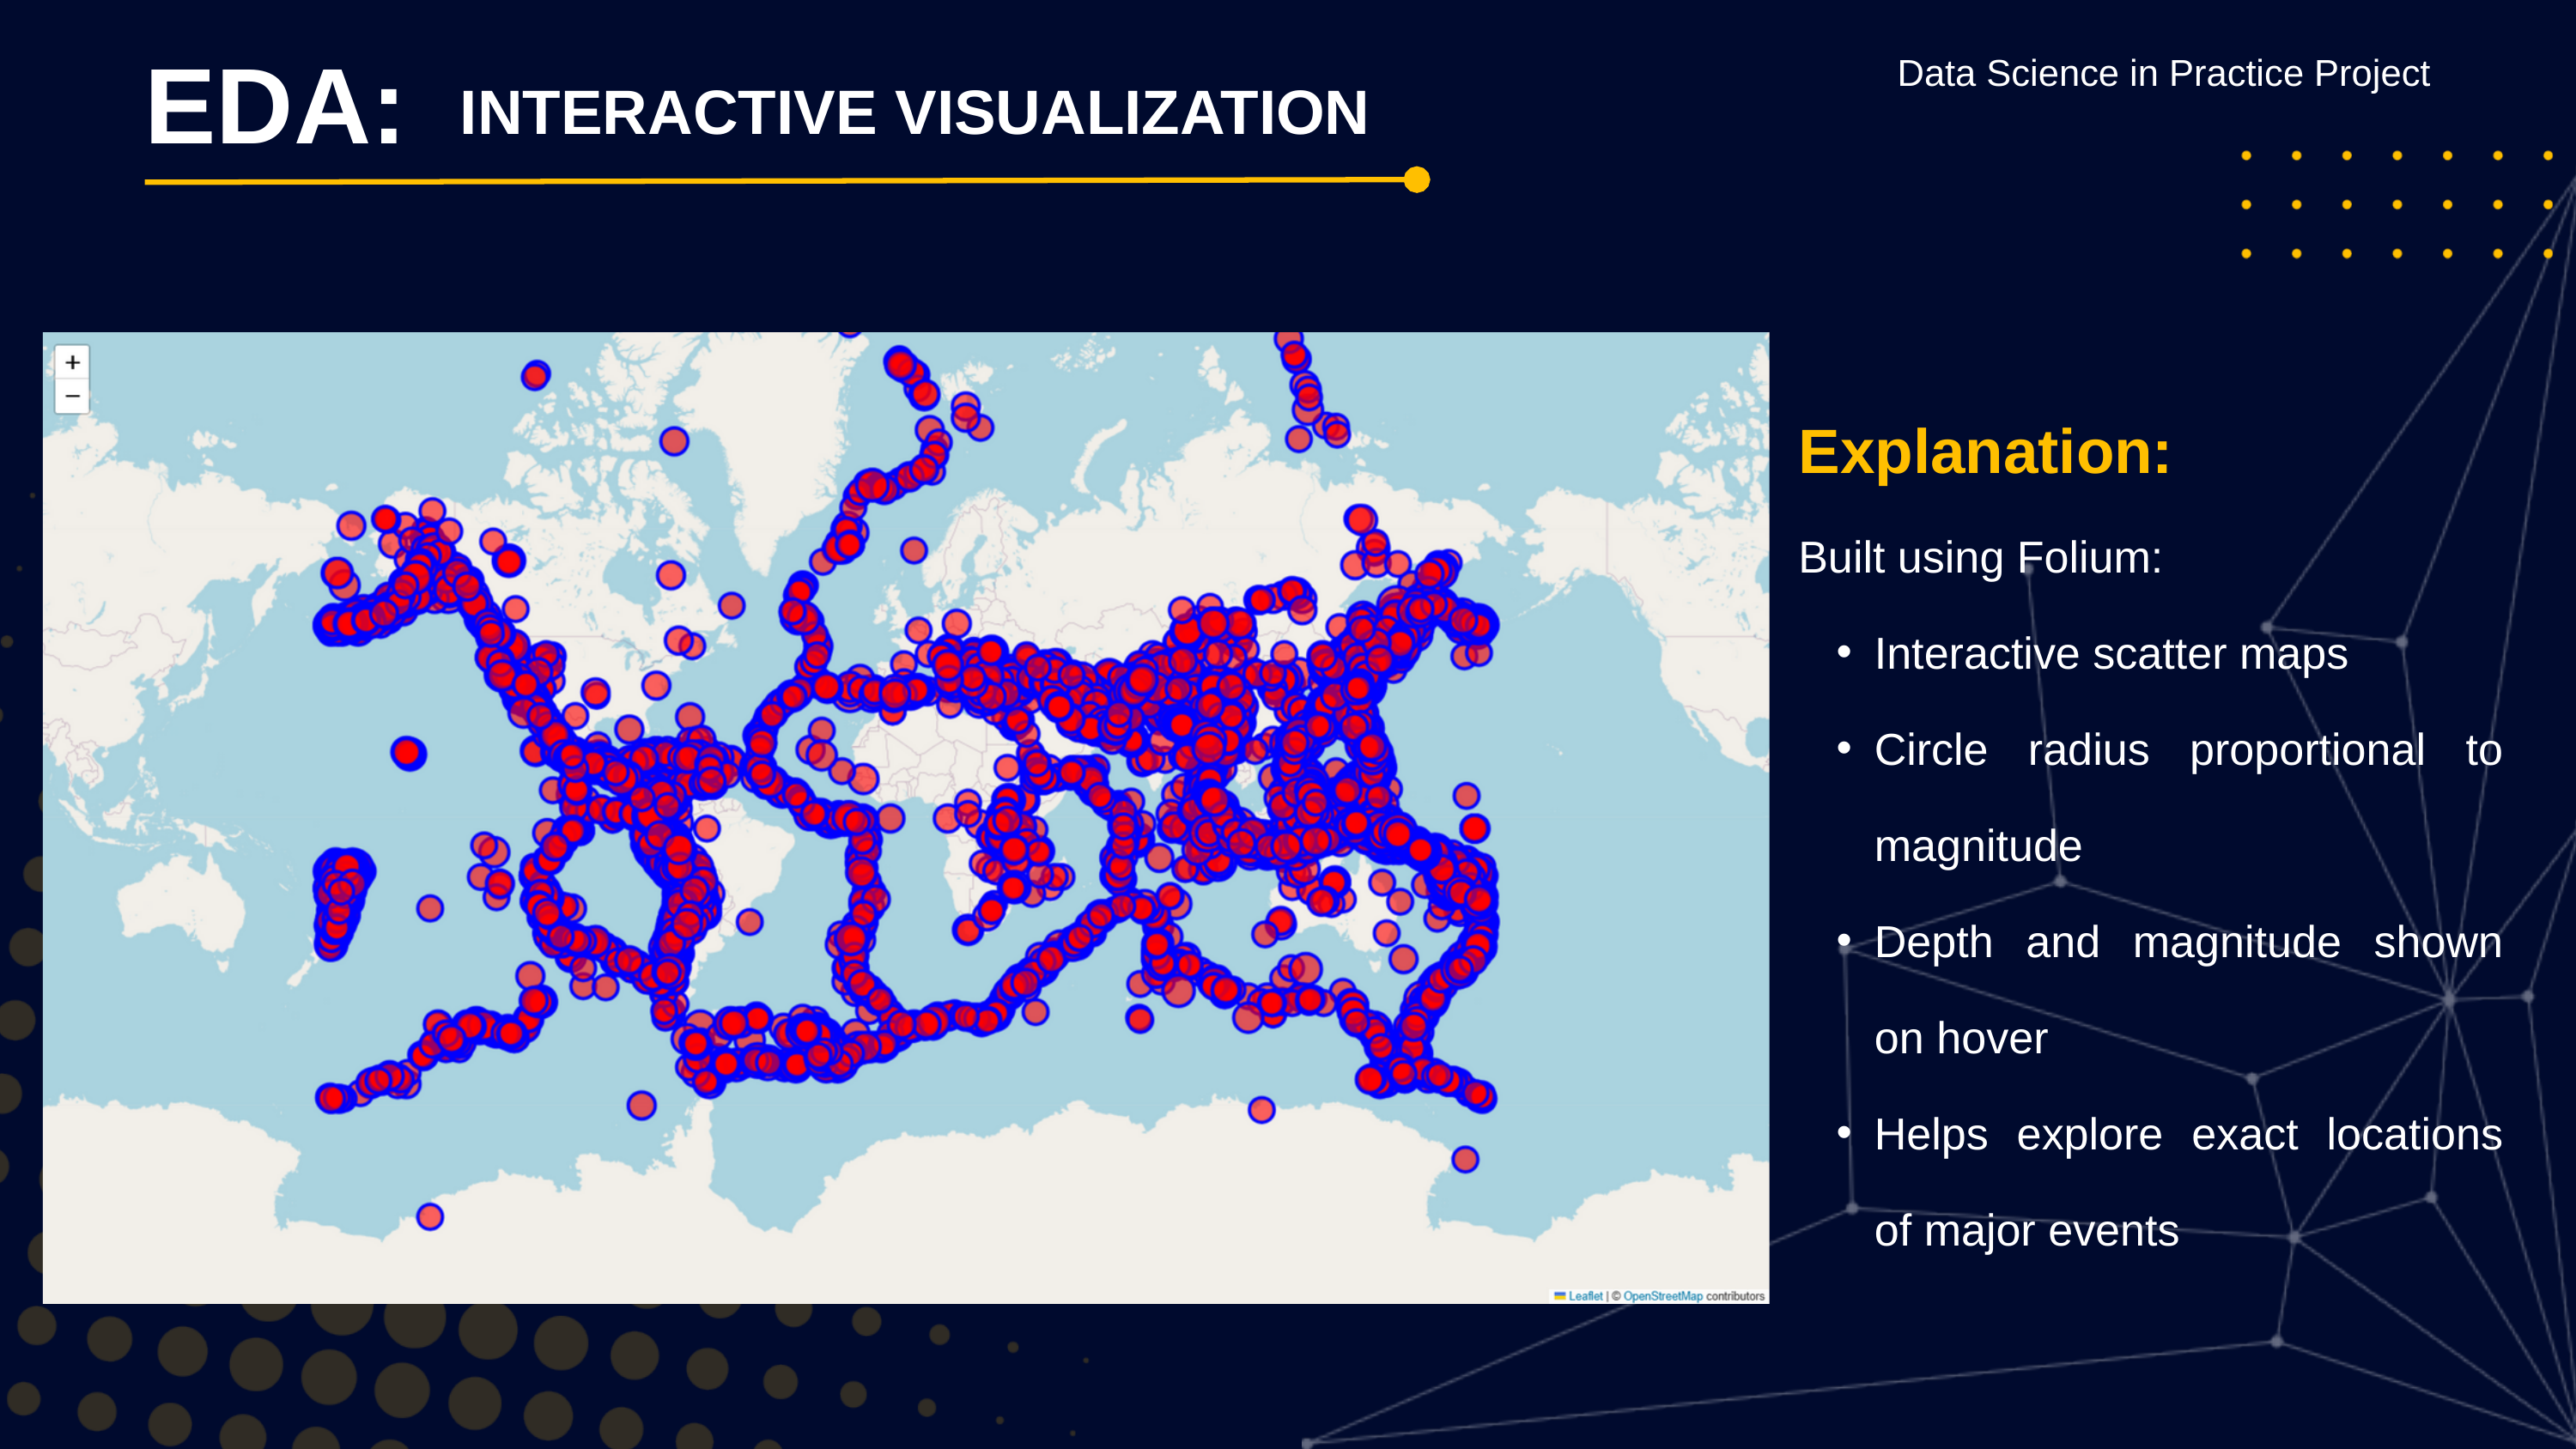

Data Science in Practice Project

EDA:
INTERACTIVE VISUALIZATION

Explanation:

Built using Folium:
Interactive scatter maps
Circle radius proportional to magnitude
Depth and magnitude shown on hover
Helps explore exact locations of major events